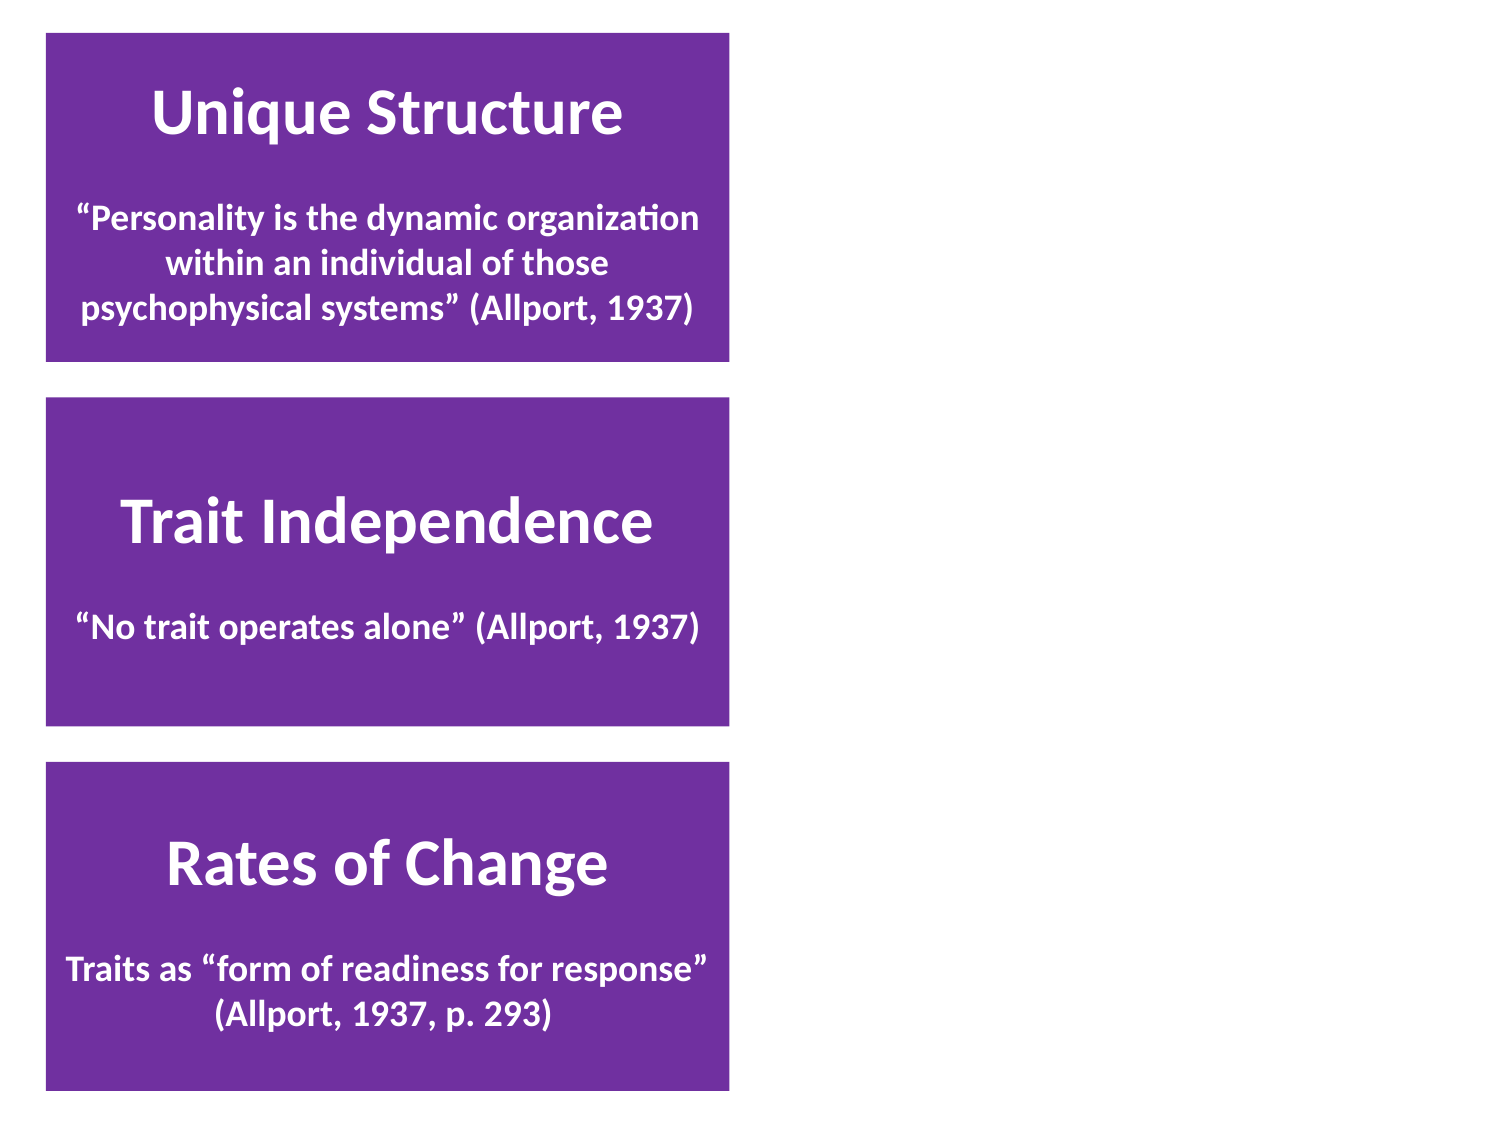

Unique Structure

“Personality is the dynamic organization within an individual of those psychophysical systems” (Allport, 1937)
Trait Independence

“No trait operates alone” (Allport, 1937)
Rates of Change

Traits as “form of readiness for response” (Allport, 1937, p. 293)